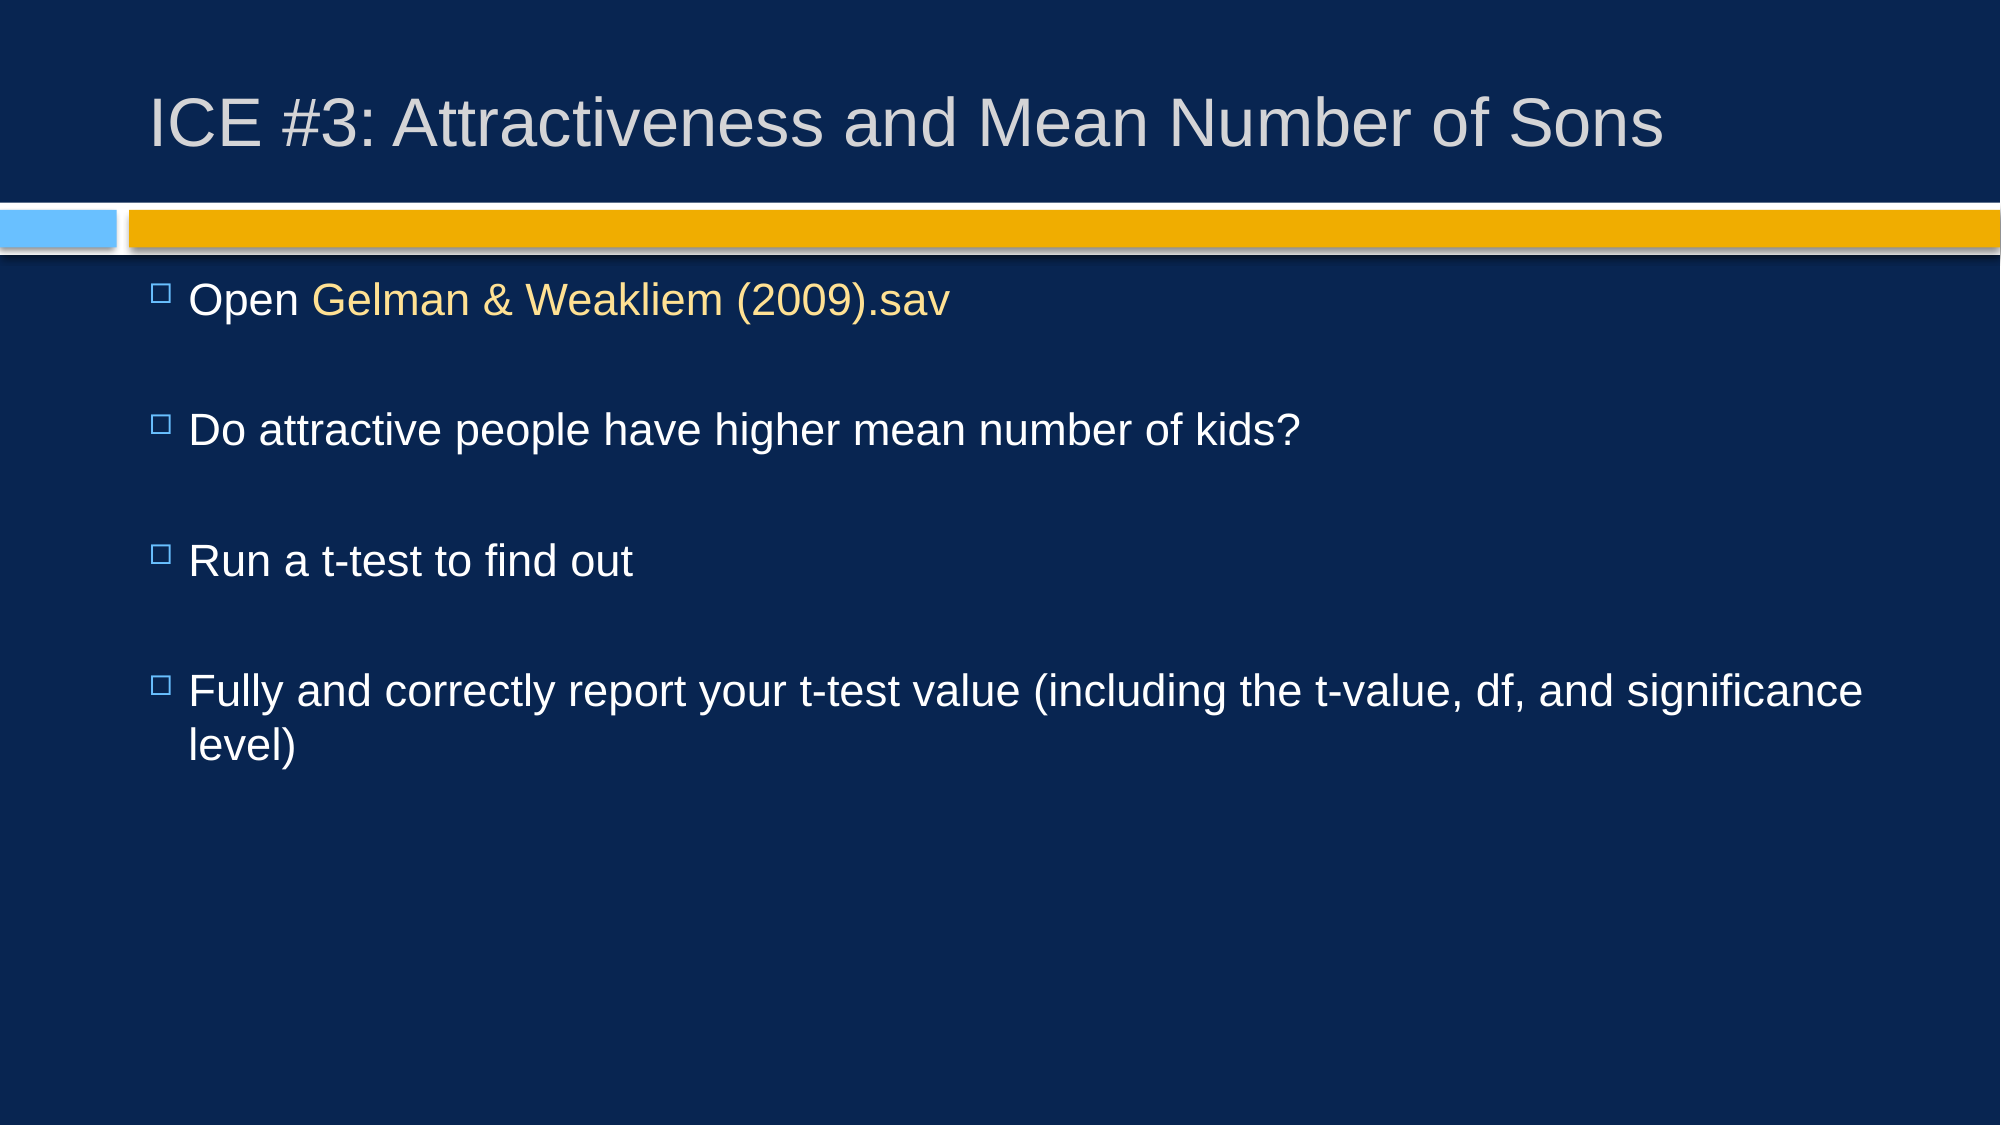

# ICE #3: Attractiveness and Mean Number of Sons
Open Gelman & Weakliem (2009).sav

Do attractive people have higher mean number of kids?

Run a t-test to find out

Fully and correctly report your t-test value (including the t-value, df, and significance level)